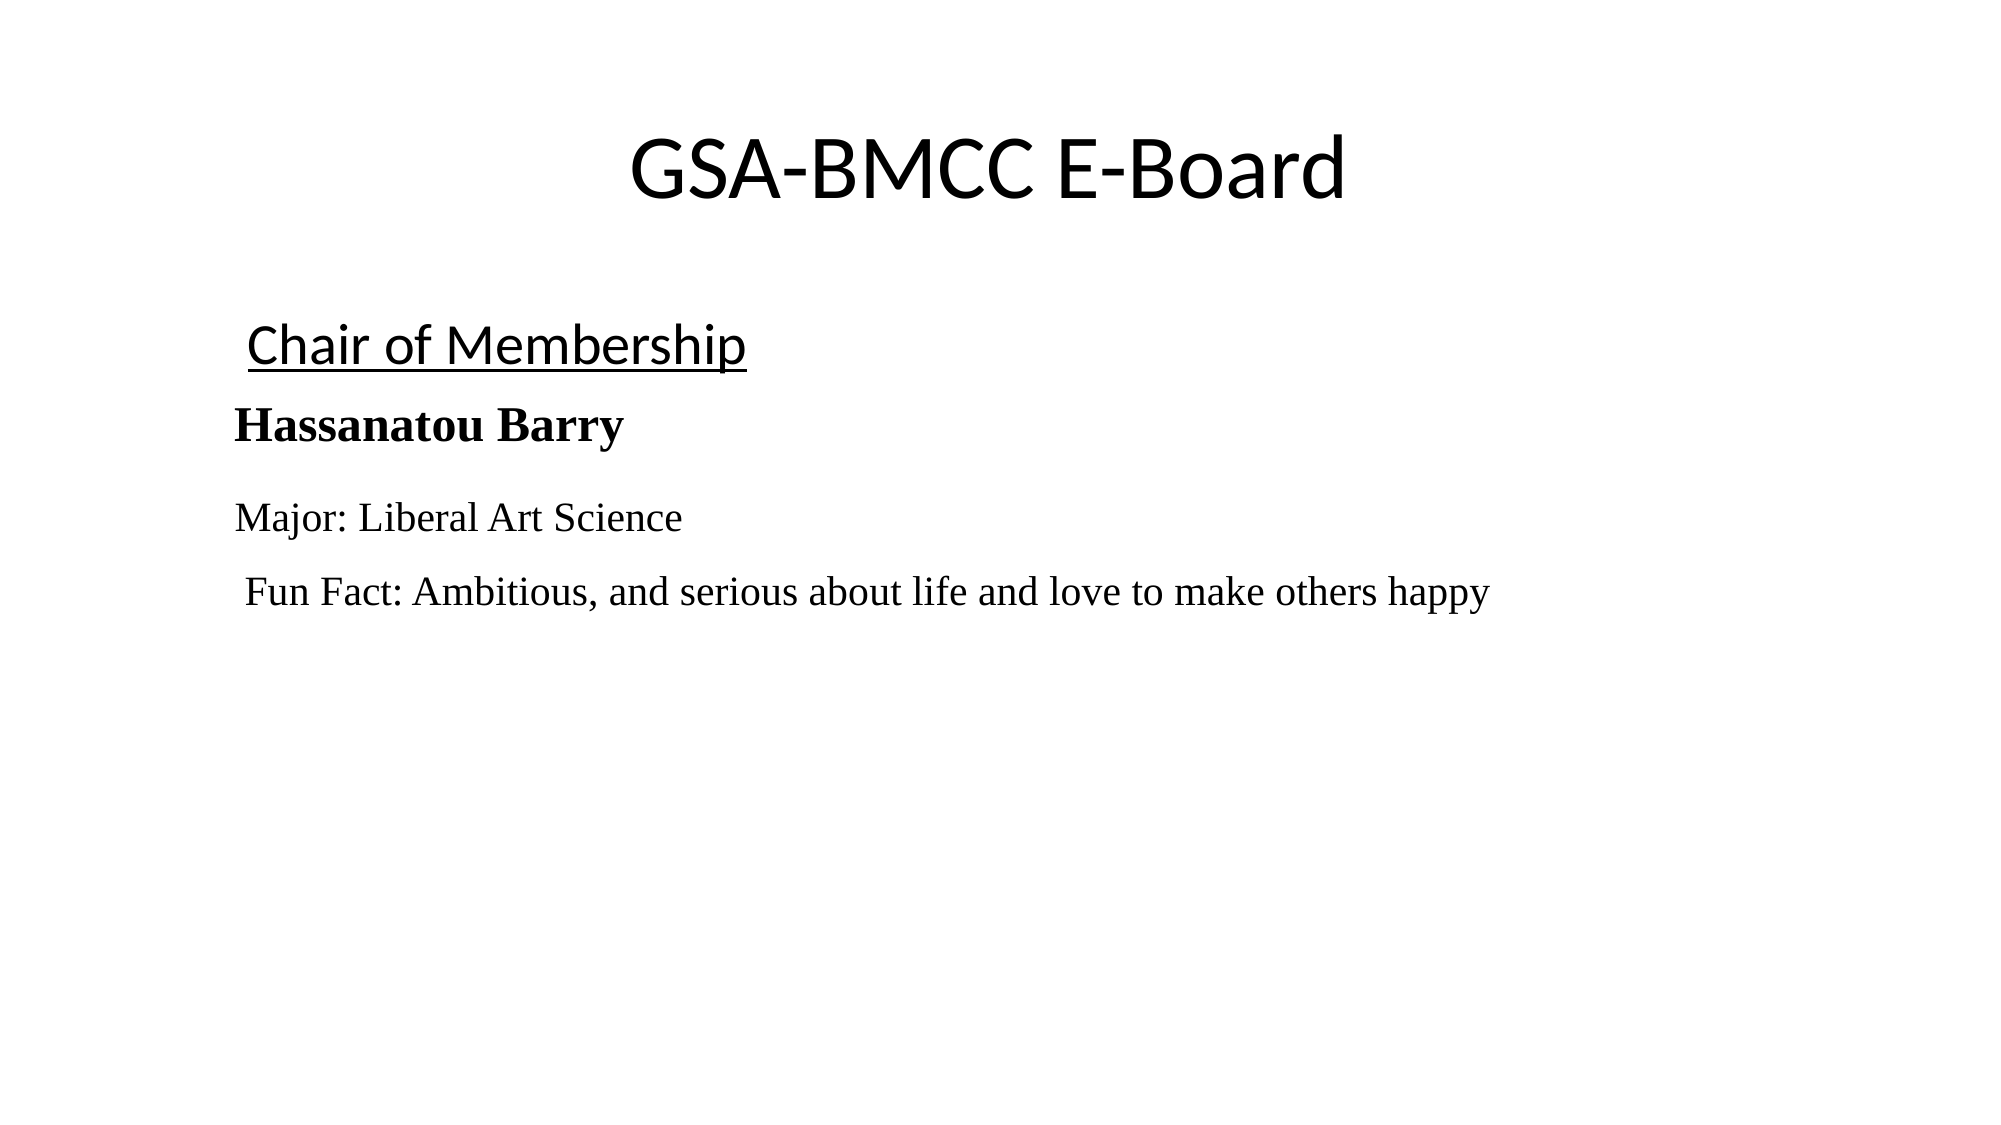

# GSA-BMCC E-Board
     Chair of Membership
     Hassanatou Barry
    Major: Liberal Art Science
      Fun Fact: Ambitious, and serious about life and love to make others happy